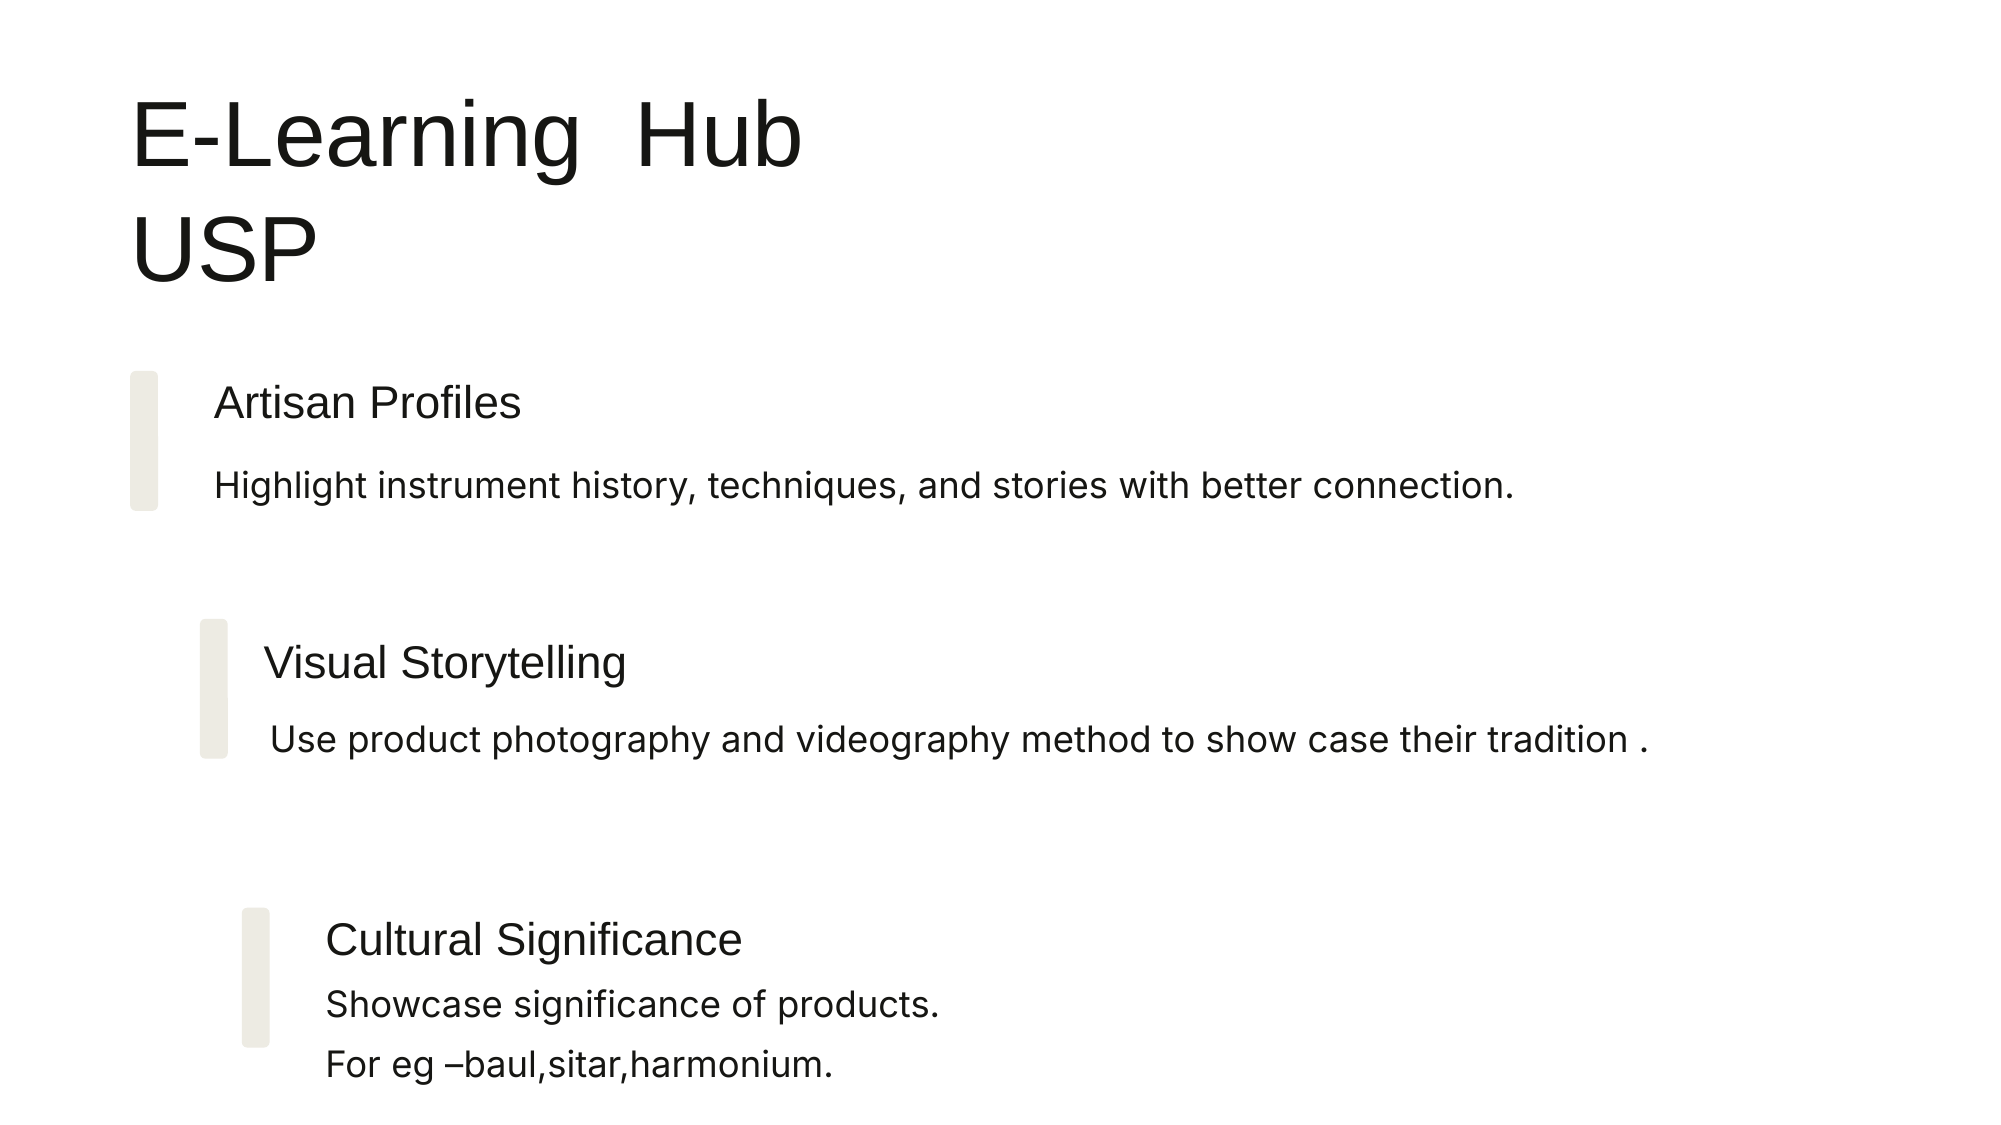

E-Learning  Hub USP

Artisan Profiles
Highlight instrument history, techniques, and stories with better connection.

Visual Storytelling
Use product photography and videography method to show case their tradition .

Cultural Significance
Showcase significance of products.
For eg –baul,sitar,harmonium.